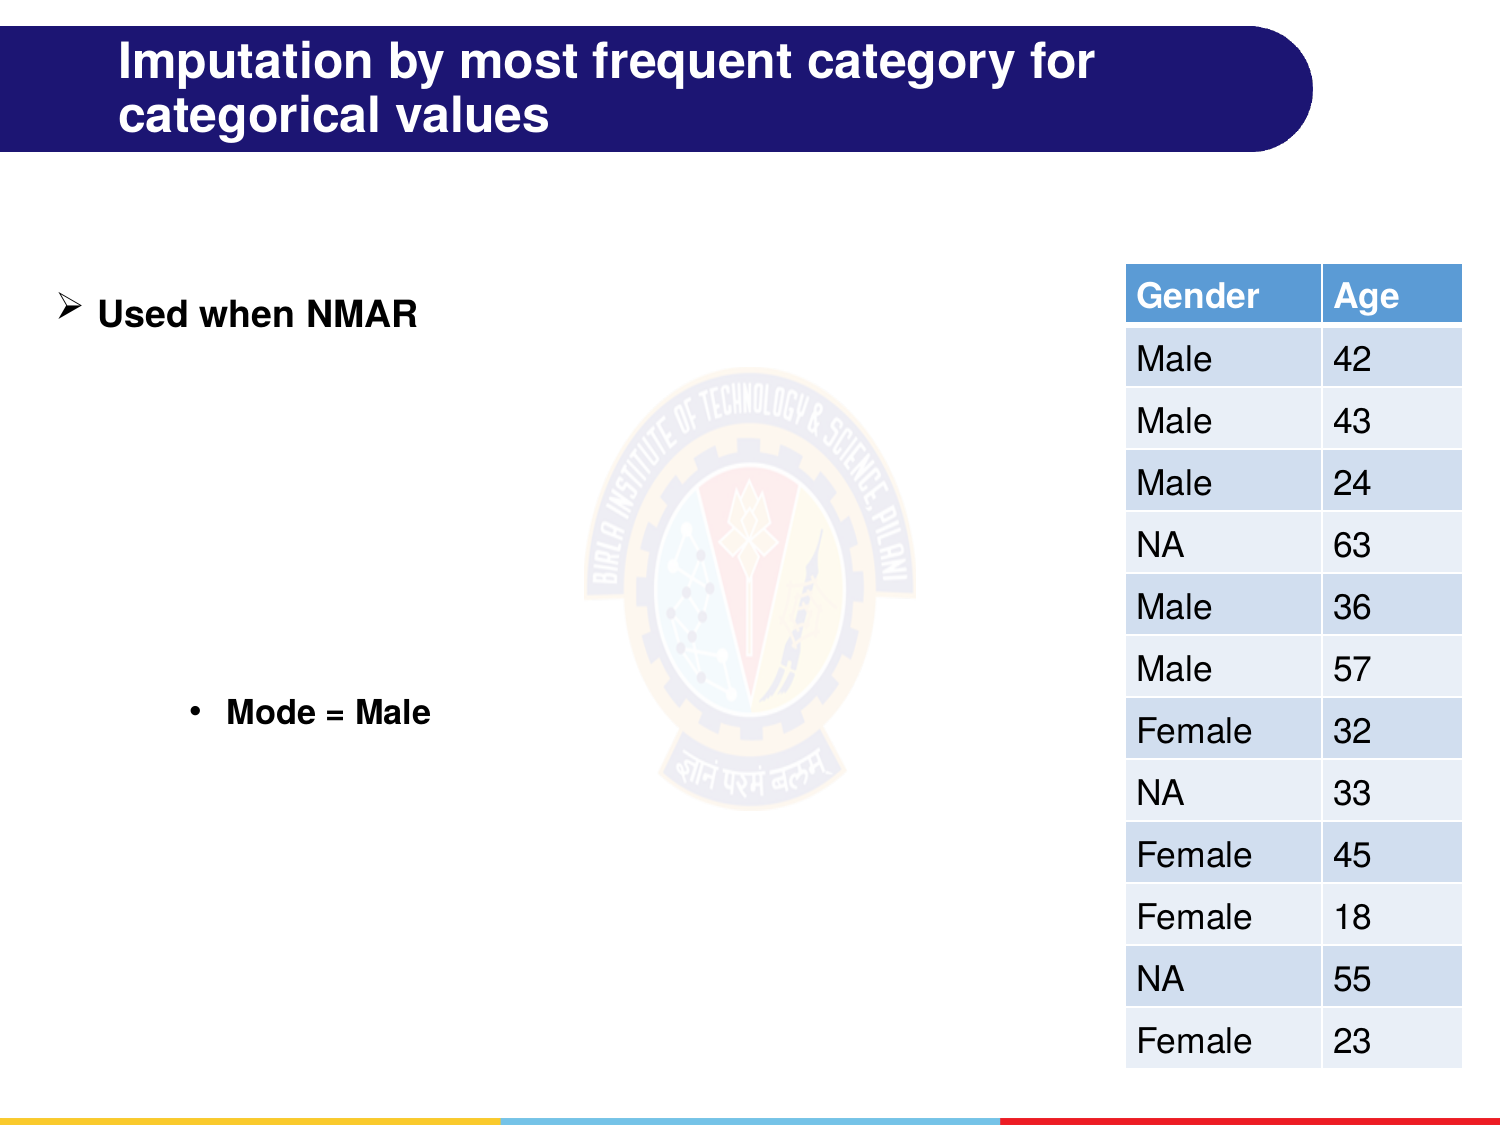

# Imputation by most frequent category for categorical values
| Gender | Age |
| --- | --- |
| Male | 42 |
| Male | 43 |
| Male | 24 |
| NA | 63 |
| Male | 36 |
| Male | 57 |
| Female | 32 |
| NA | 33 |
| Female | 45 |
| Female | 18 |
| NA | 55 |
| Female | 23 |
Used when NMAR

Mode = Male